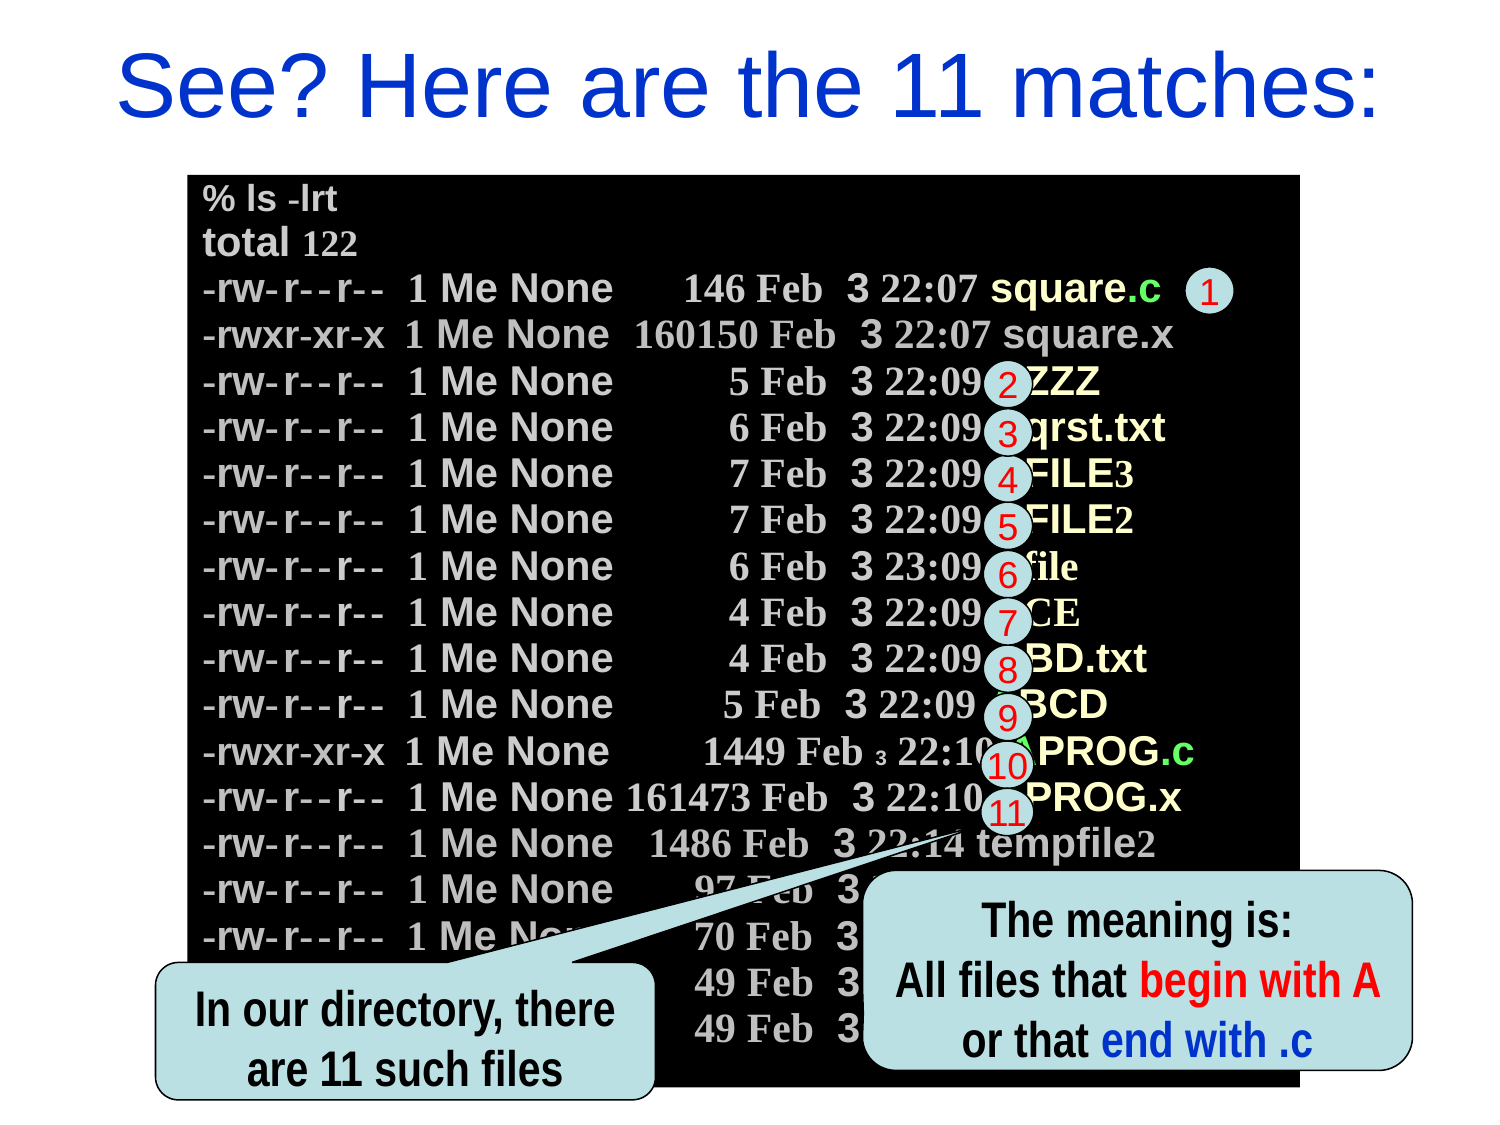

See? Here are the 11 matches:
% ls -lrt
total 122
-rw- r- - r- -  1 Me None      146 Feb  3 22:07 square.c
-rwxr-xr-x  1 Me None  160150 Feb  3 22:07 square.x
-rw- r- - r- -  1 Me None          5 Feb  3 22:09 AZZZ
-rw- r- - r- -  1 Me None          6 Feb  3 22:09 Aqrst.txt
-rw- r- - r- -  1 Me None          7 Feb  3 22:09 AFILE3
-rw- r- - r- -  1 Me None          7 Feb  3 22:09 AFILE2
-rw- r- - r- -  1 Me None          6 Feb  3 23:09 Afile
-rw- r- - r- -  1 Me None          4 Feb  3 22:09 ACE
-rw- r- - r- -  1 Me None          4 Feb  3 22:09 ABD.txt
-rw- r- - r- -  1 Me None          5 Feb  3 22:09 ABCD
-rwxr-xr-x  1 Me None        1449 Feb  3 22:10 APROG.c
-rw- r- - r- -  1 Me None 161473 Feb  3 22:10 APROG.x
-rw- r- - r- -  1 Me None   1486 Feb  3 22:14 tempfile2
-rw- r- - r- -  1 Me None       97 Feb  3 22:14 tempfile3
-rw- r- - r- -  1 Me None       70 Feb  3 22:15 tempfile4
-rw- r- - r- -  1 Me None       49 Feb  3 22:16 count_A_files
-rw- r- - r- -  1 Me None       49 Feb  3 22:18 count_files

1

2

3

4

5

6

7

8

9

10

11
The meaning is:
All files that begin with A or that end with .c
In our directory, there are 11 such files